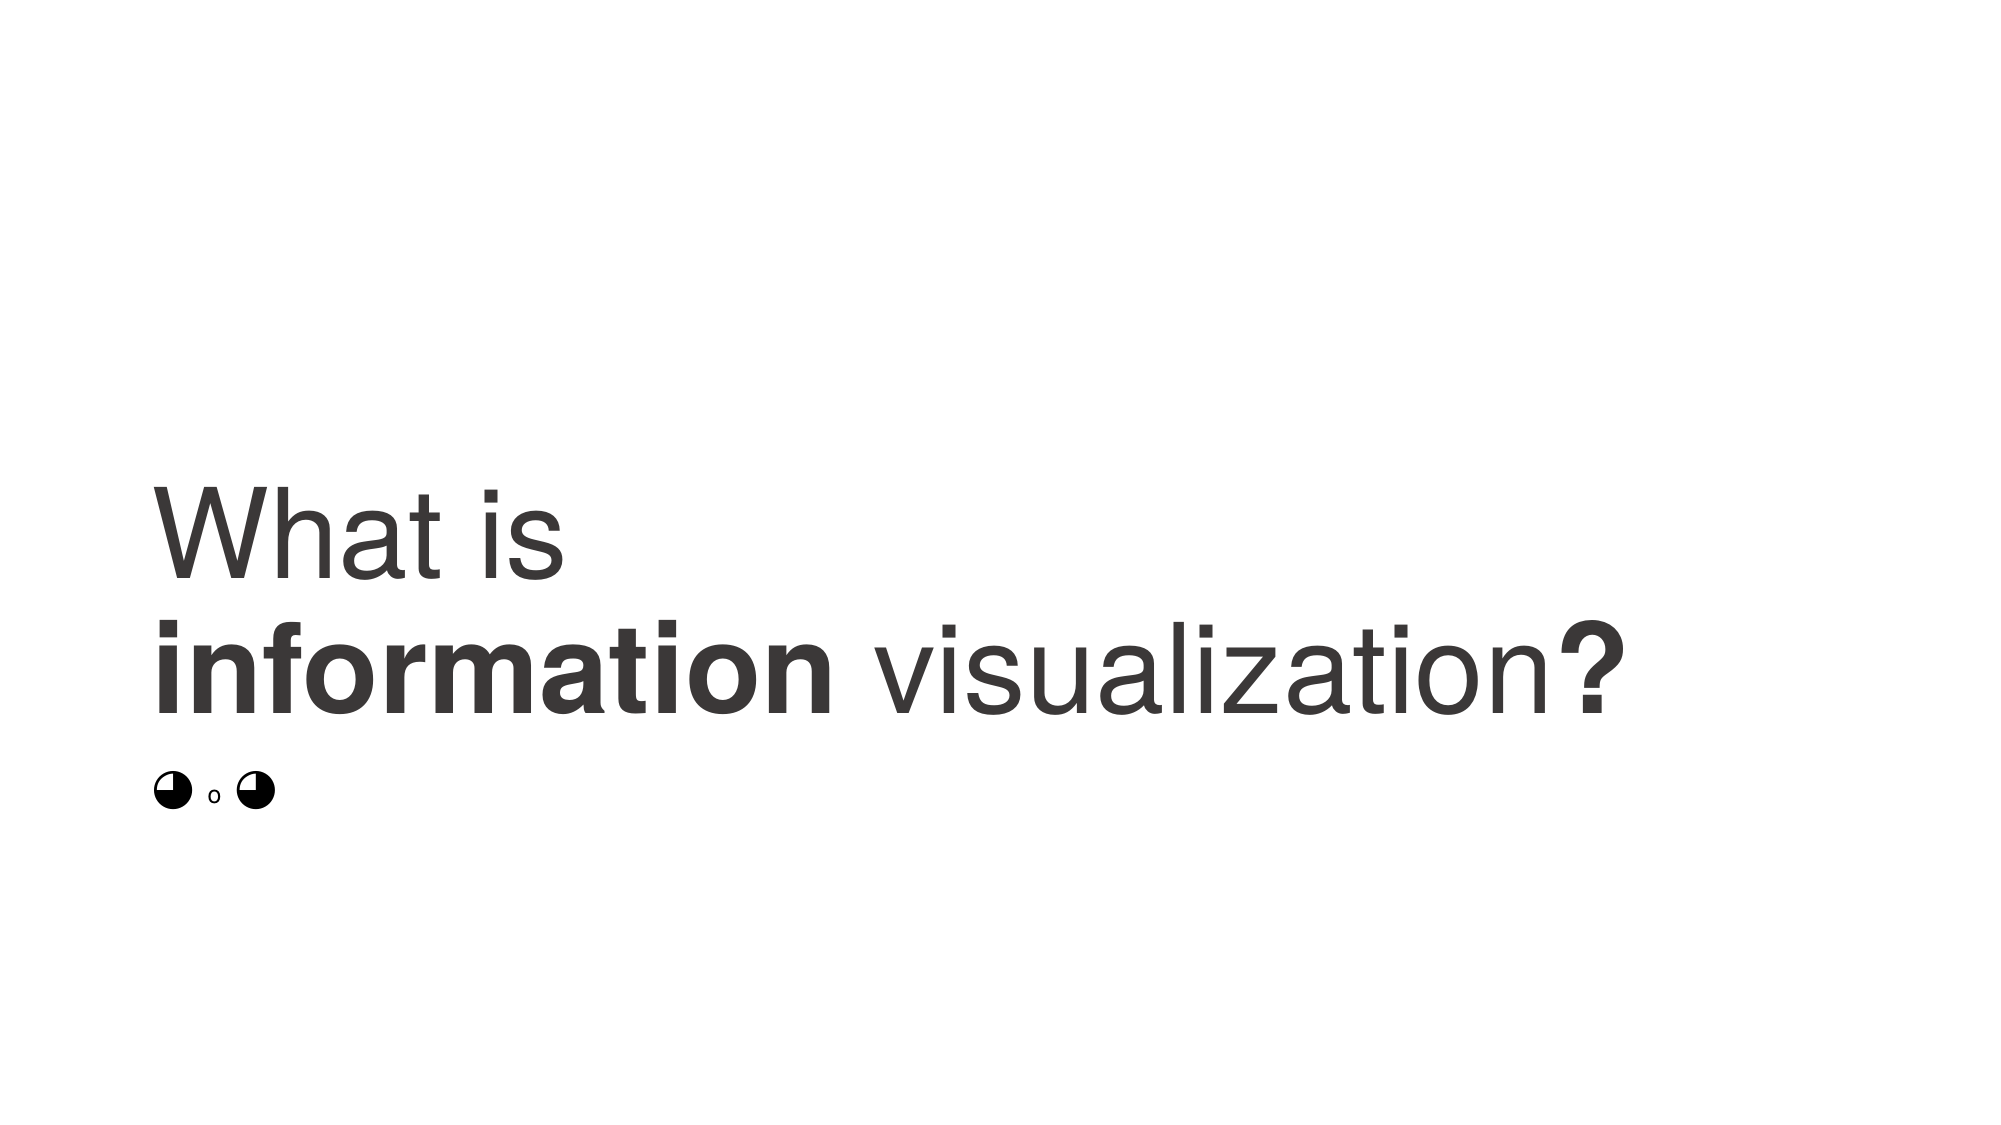

# What is information visualization?
◕ o ◕